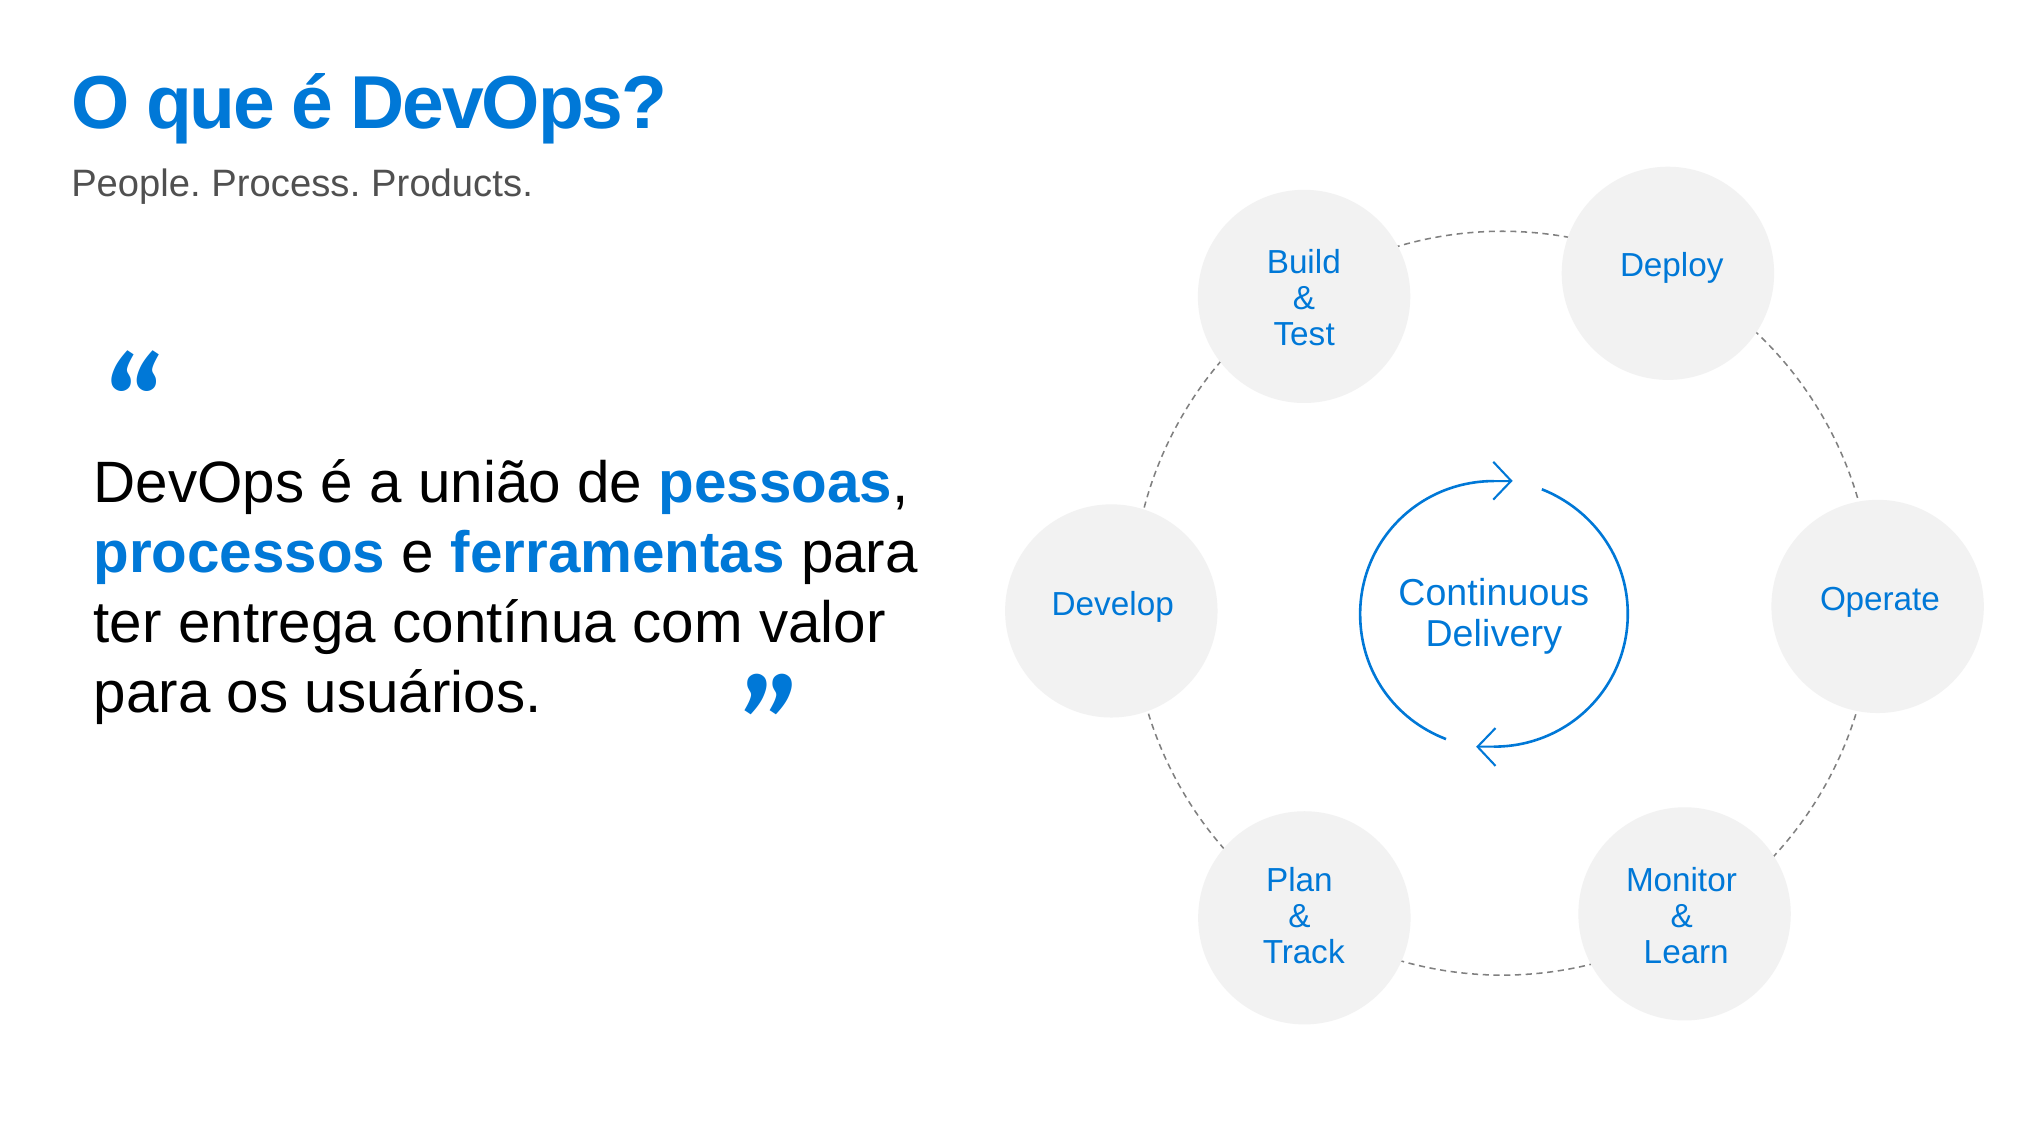

# O que é DevOps?
People. Process. Products.

Build& Test
Deploy

DevOps é a união de pessoas, processos e ferramentas para ter entrega contínua com valor para os usuários.
“
”

Continuous
Delivery

Operate
Develop

Plan
&
Track
Monitor
&
Learn